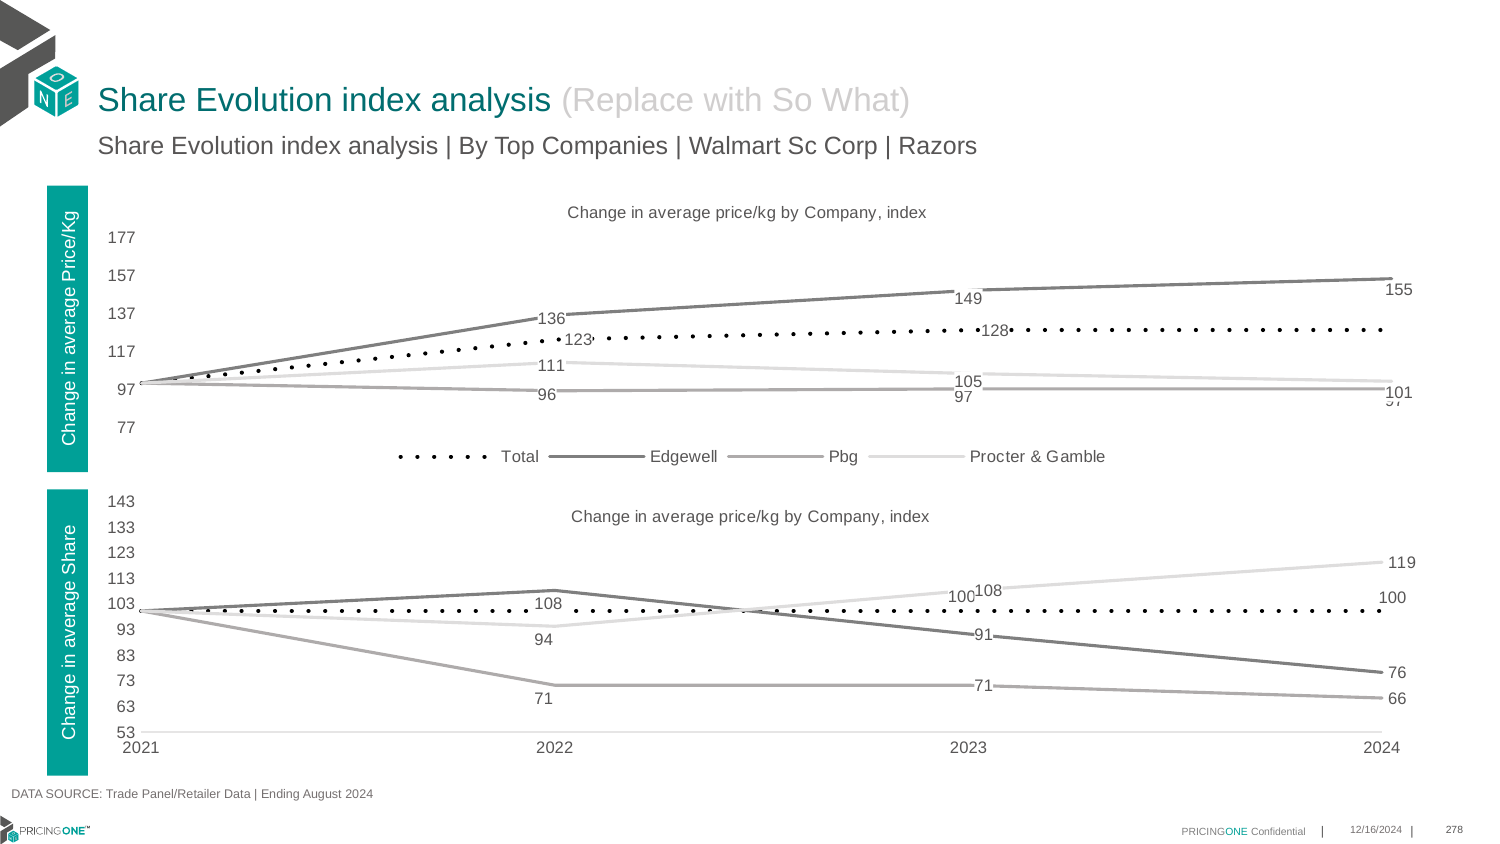

# Share Evolution index analysis (Replace with So What)
Share Evolution index analysis | By Top Companies | Walmart Sc Corp | Razors

### Chart: Change in average price/kg by Company, index

| Category | Total | Edgewell | Pbg | Procter & Gamble |
|---|---|---|---|---|
| 2021 | 100.0 | 100.0 | 100.0 | 100.0 |
| 2022 | 123.0 | 136.0 | 96.0 | 111.0 |
| 2023 | 128.0 | 149.0 | 97.0 | 105.0 |
| 2024 | 128.0 | 155.0 | 97.0 | 101.0 |
Change in average Price/Kg

### Chart: Change in average price/kg by Company, index

| Category | Total | Edgewell | Pbg | Procter & Gamble |
|---|---|---|---|---|
| 2021 | 100.0 | 100.0 | 100.0 | 100.0 |
| 2022 | 100.0 | 108.0 | 71.0 | 94.0 |
| 2023 | 100.0 | 91.0 | 71.0 | 108.0 |
| 2024 | 100.0 | 76.0 | 66.0 | 119.0 |
Change in average Share
DATA SOURCE: Trade Panel/Retailer Data | Ending August 2024

12/16/2024
278